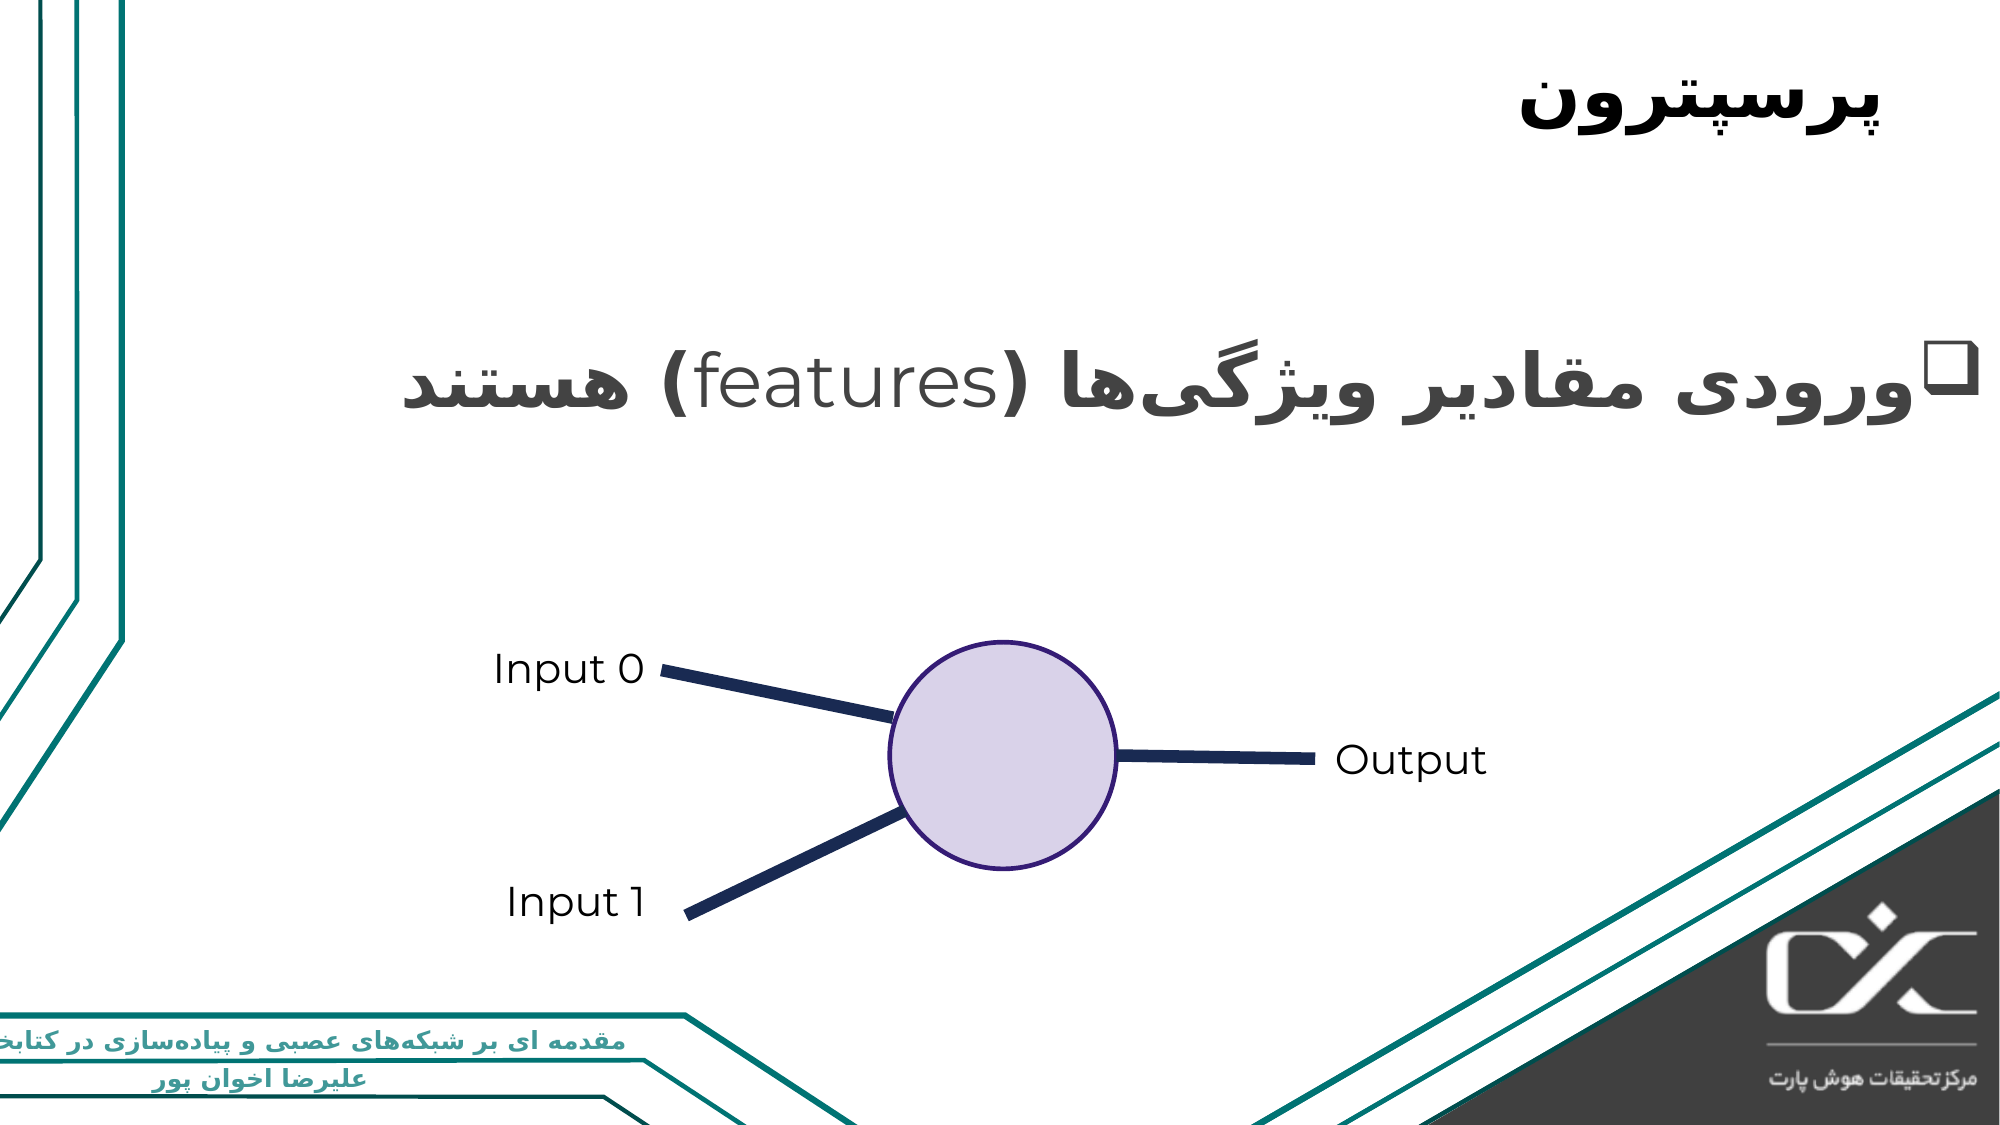

# پرسپترون
ورودی مقادیر ویژگی‌ها (features) هستند
12
Input 0

Output
4
Input 1